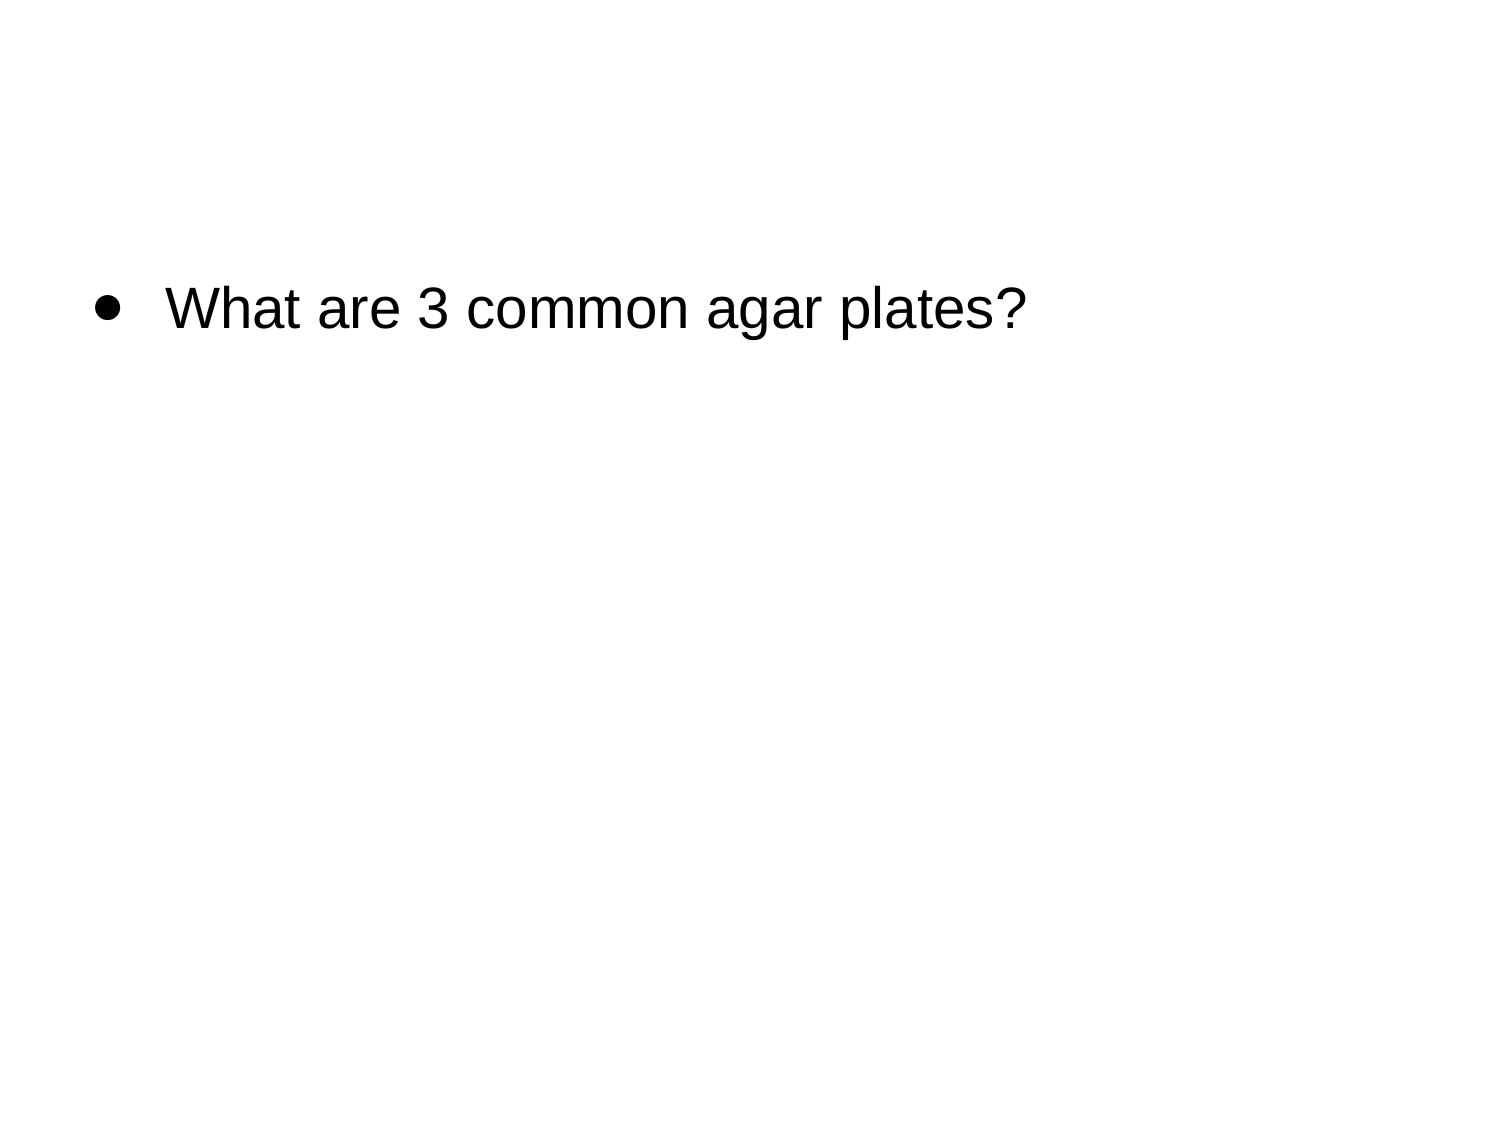

#
What are 3 common agar plates?